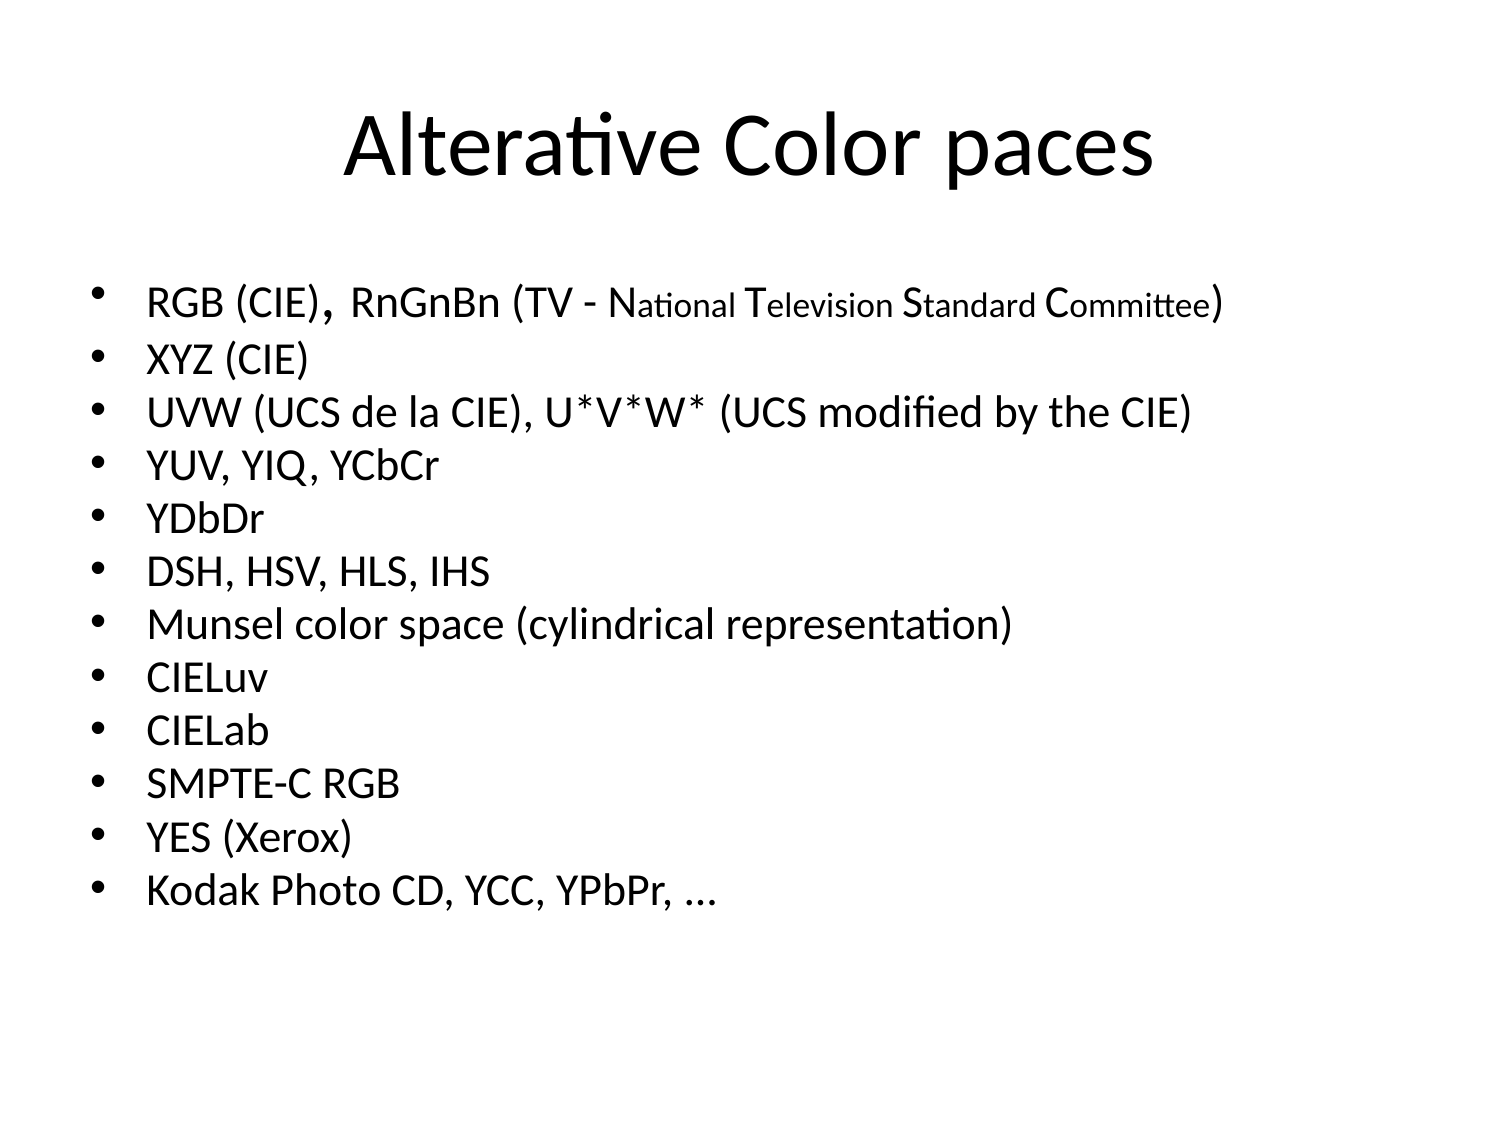

# Alterative Color paces
RGB (CIE), RnGnBn (TV - National Television Standard Committee)
XYZ (CIE)
UVW (UCS de la CIE), U*V*W* (UCS modified by the CIE)
YUV, YIQ, YCbCr
YDbDr
DSH, HSV, HLS, IHS
Munsel color space (cylindrical representation)
CIELuv
CIELab
SMPTE-C RGB
YES (Xerox)
Kodak Photo CD, YCC, YPbPr, ...